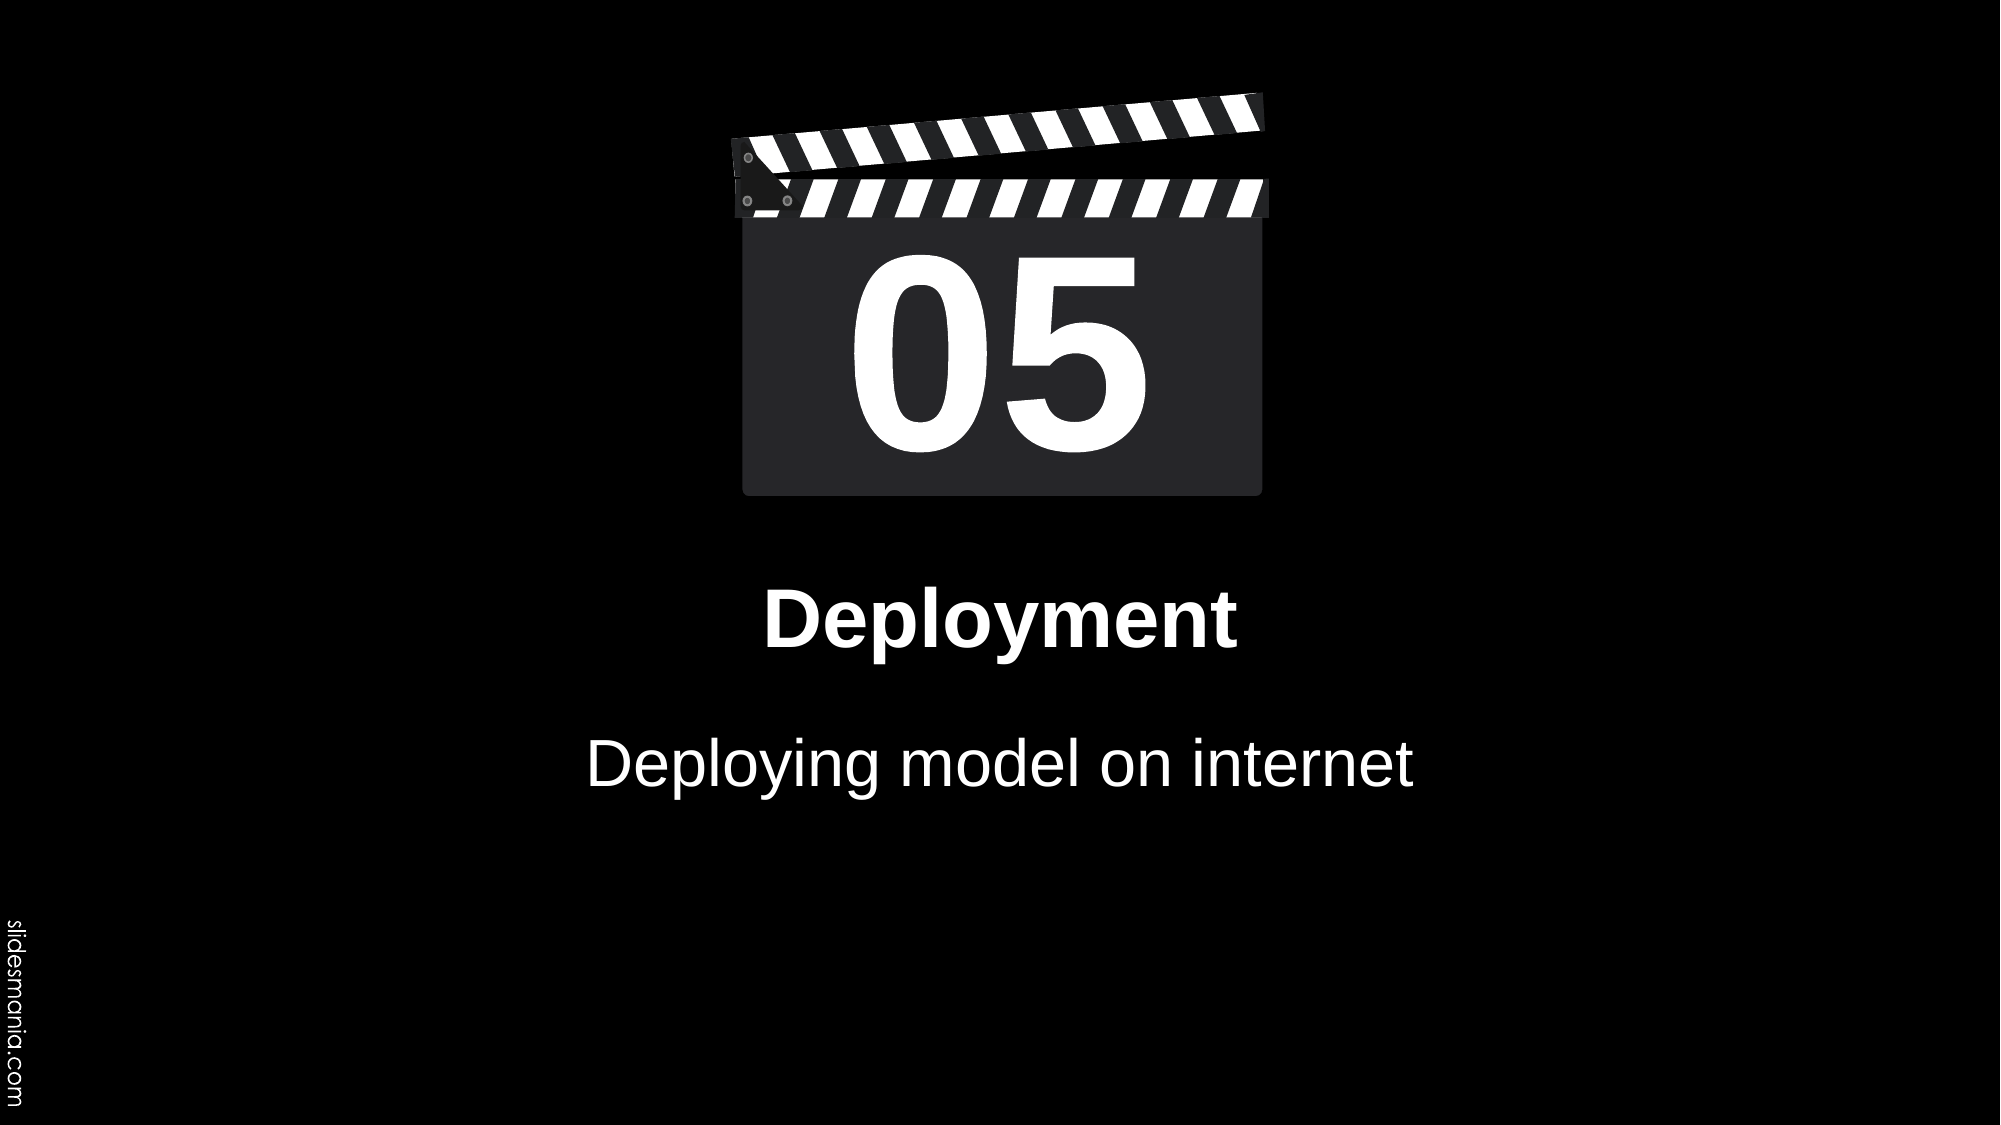

05
# Deployment
Deploying model on internet